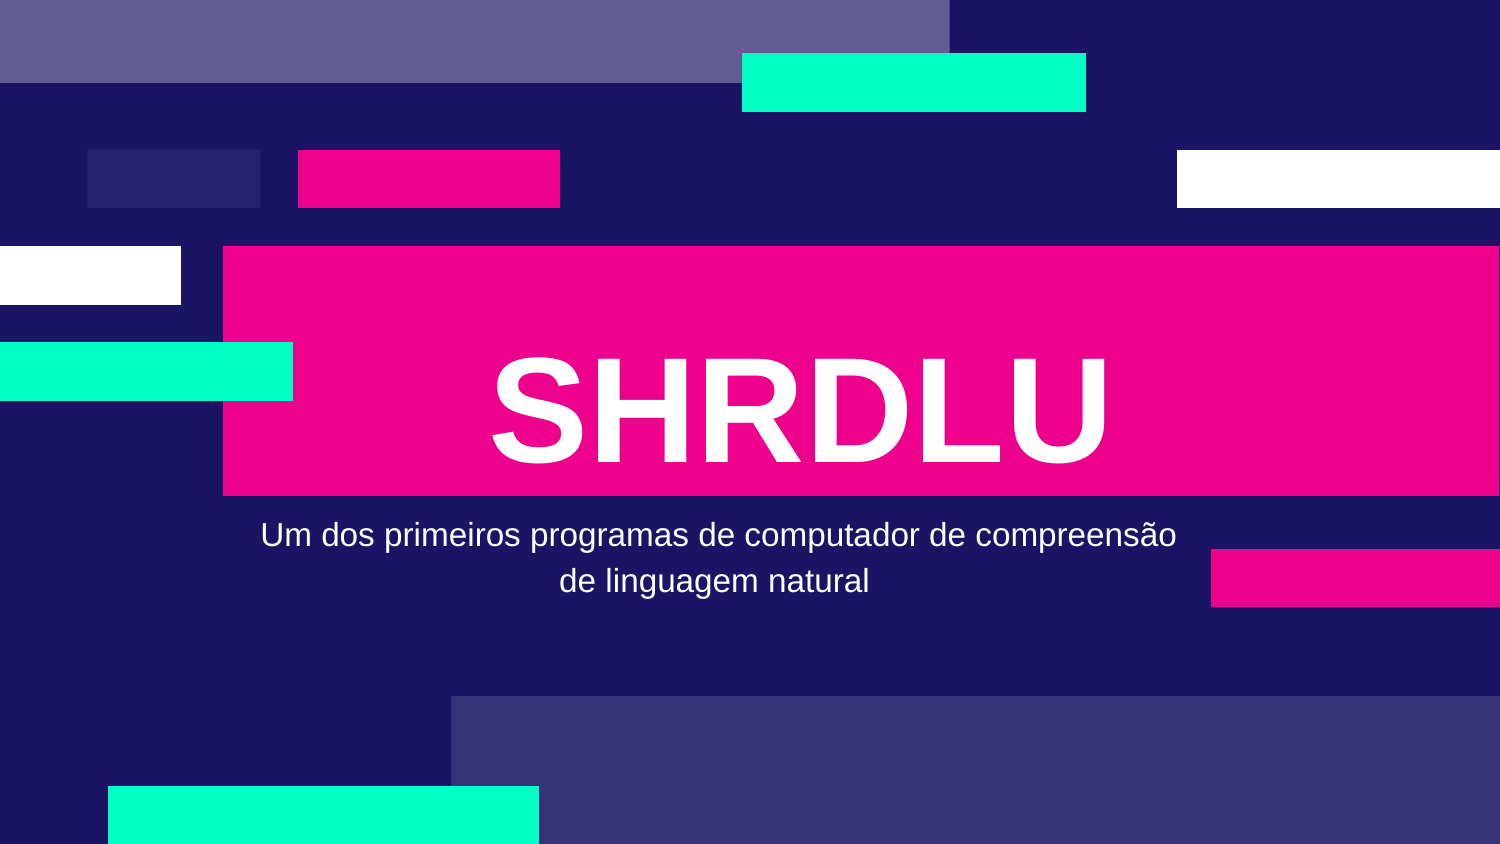

# SHRDLU
Um dos primeiros programas de computador de compreensão de linguagem natural